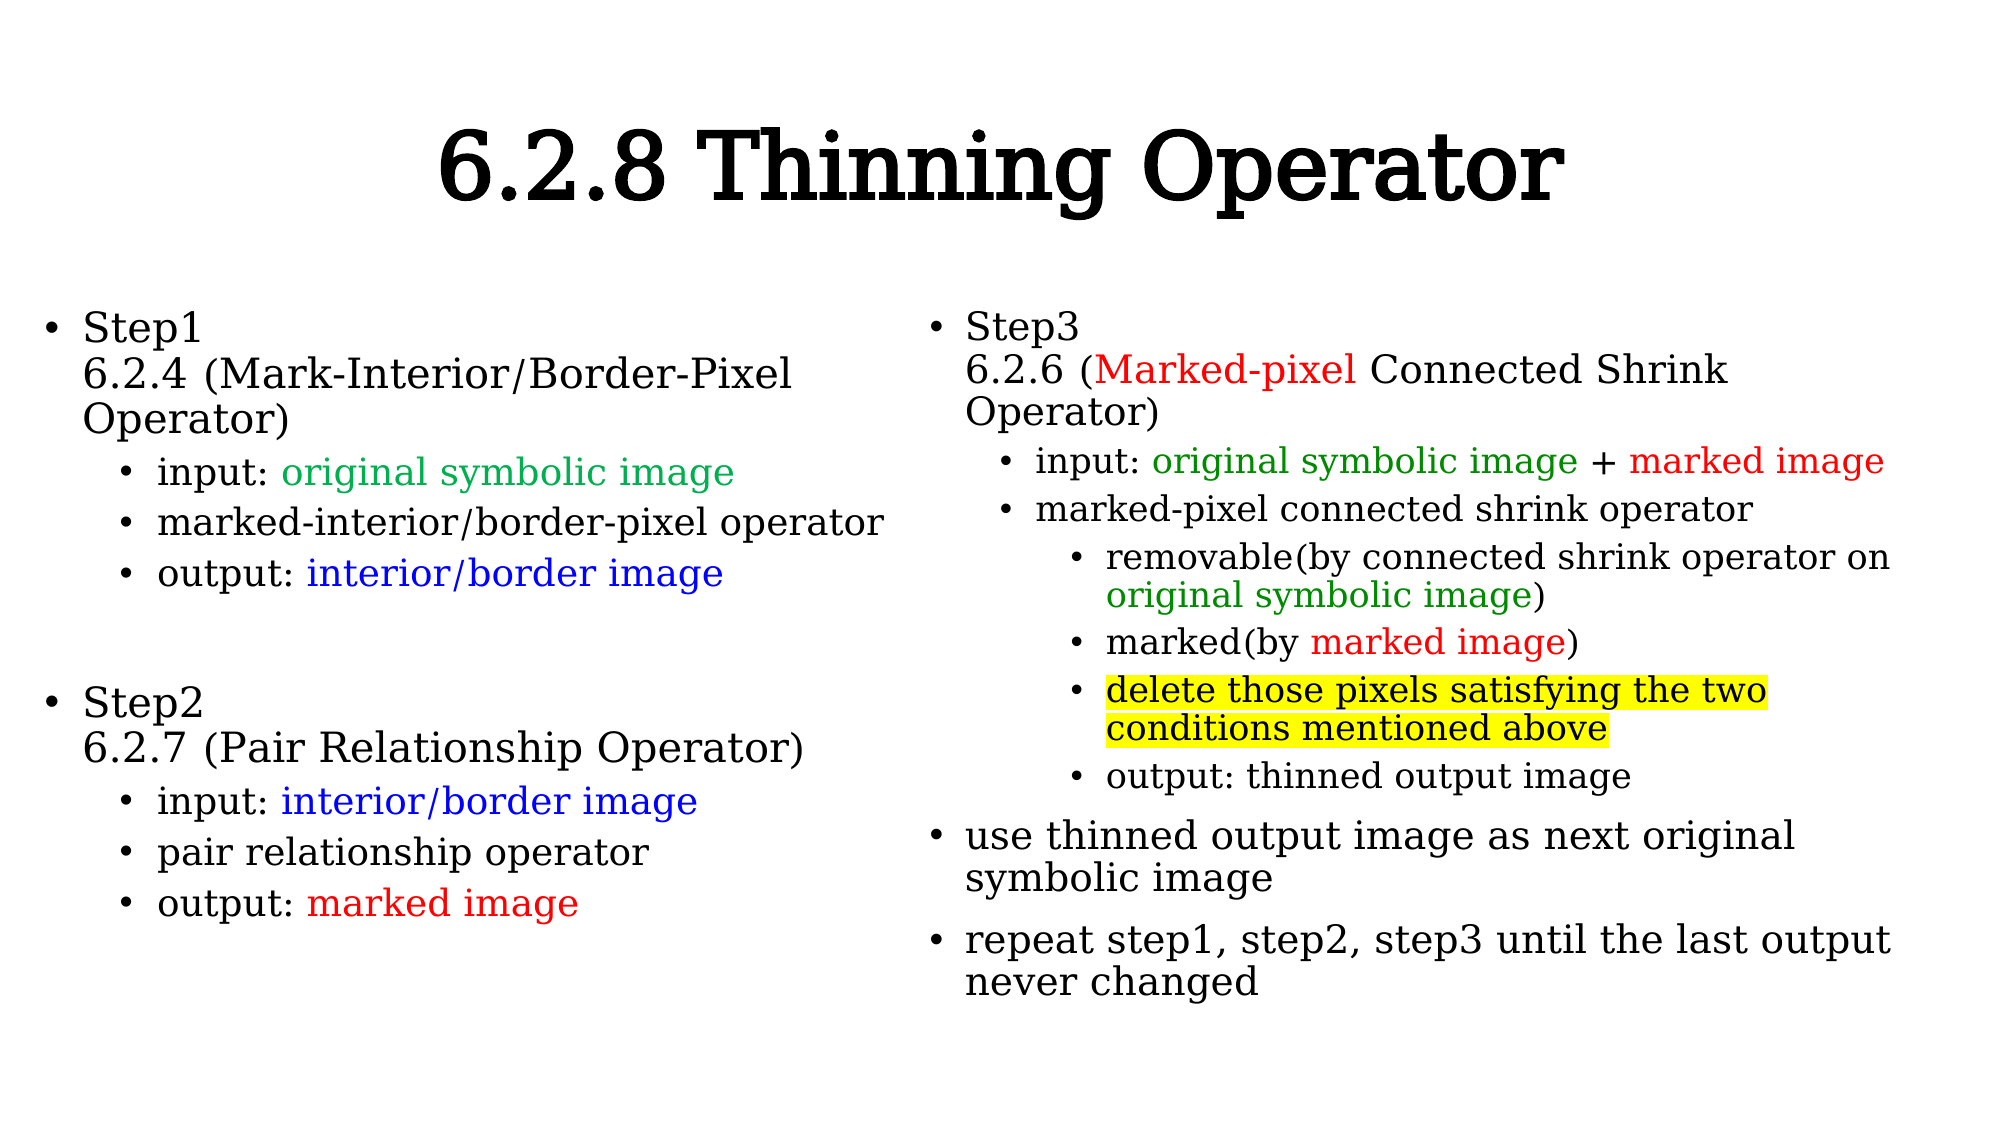

# 6.2.8 Thinning Operator
Step1
6.2.4 (Mark-Interior/Border-Pixel Operator)
input: original symbolic image
marked-interior/border-pixel operator
output: interior/border image

Step2
6.2.7 (Pair Relationship Operator)
input: interior/border image
pair relationship operator
output: marked image

Step3
6.2.6 (Marked-pixel Connected Shrink Operator)
input: original symbolic image + marked image
marked-pixel connected shrink operator
removable(by connected shrink operator on original symbolic image)
marked(by marked image)
delete those pixels satisfying the two conditions mentioned above
output: thinned output image
use thinned output image as next original symbolic image
repeat step1, step2, step3 until the last output never changed